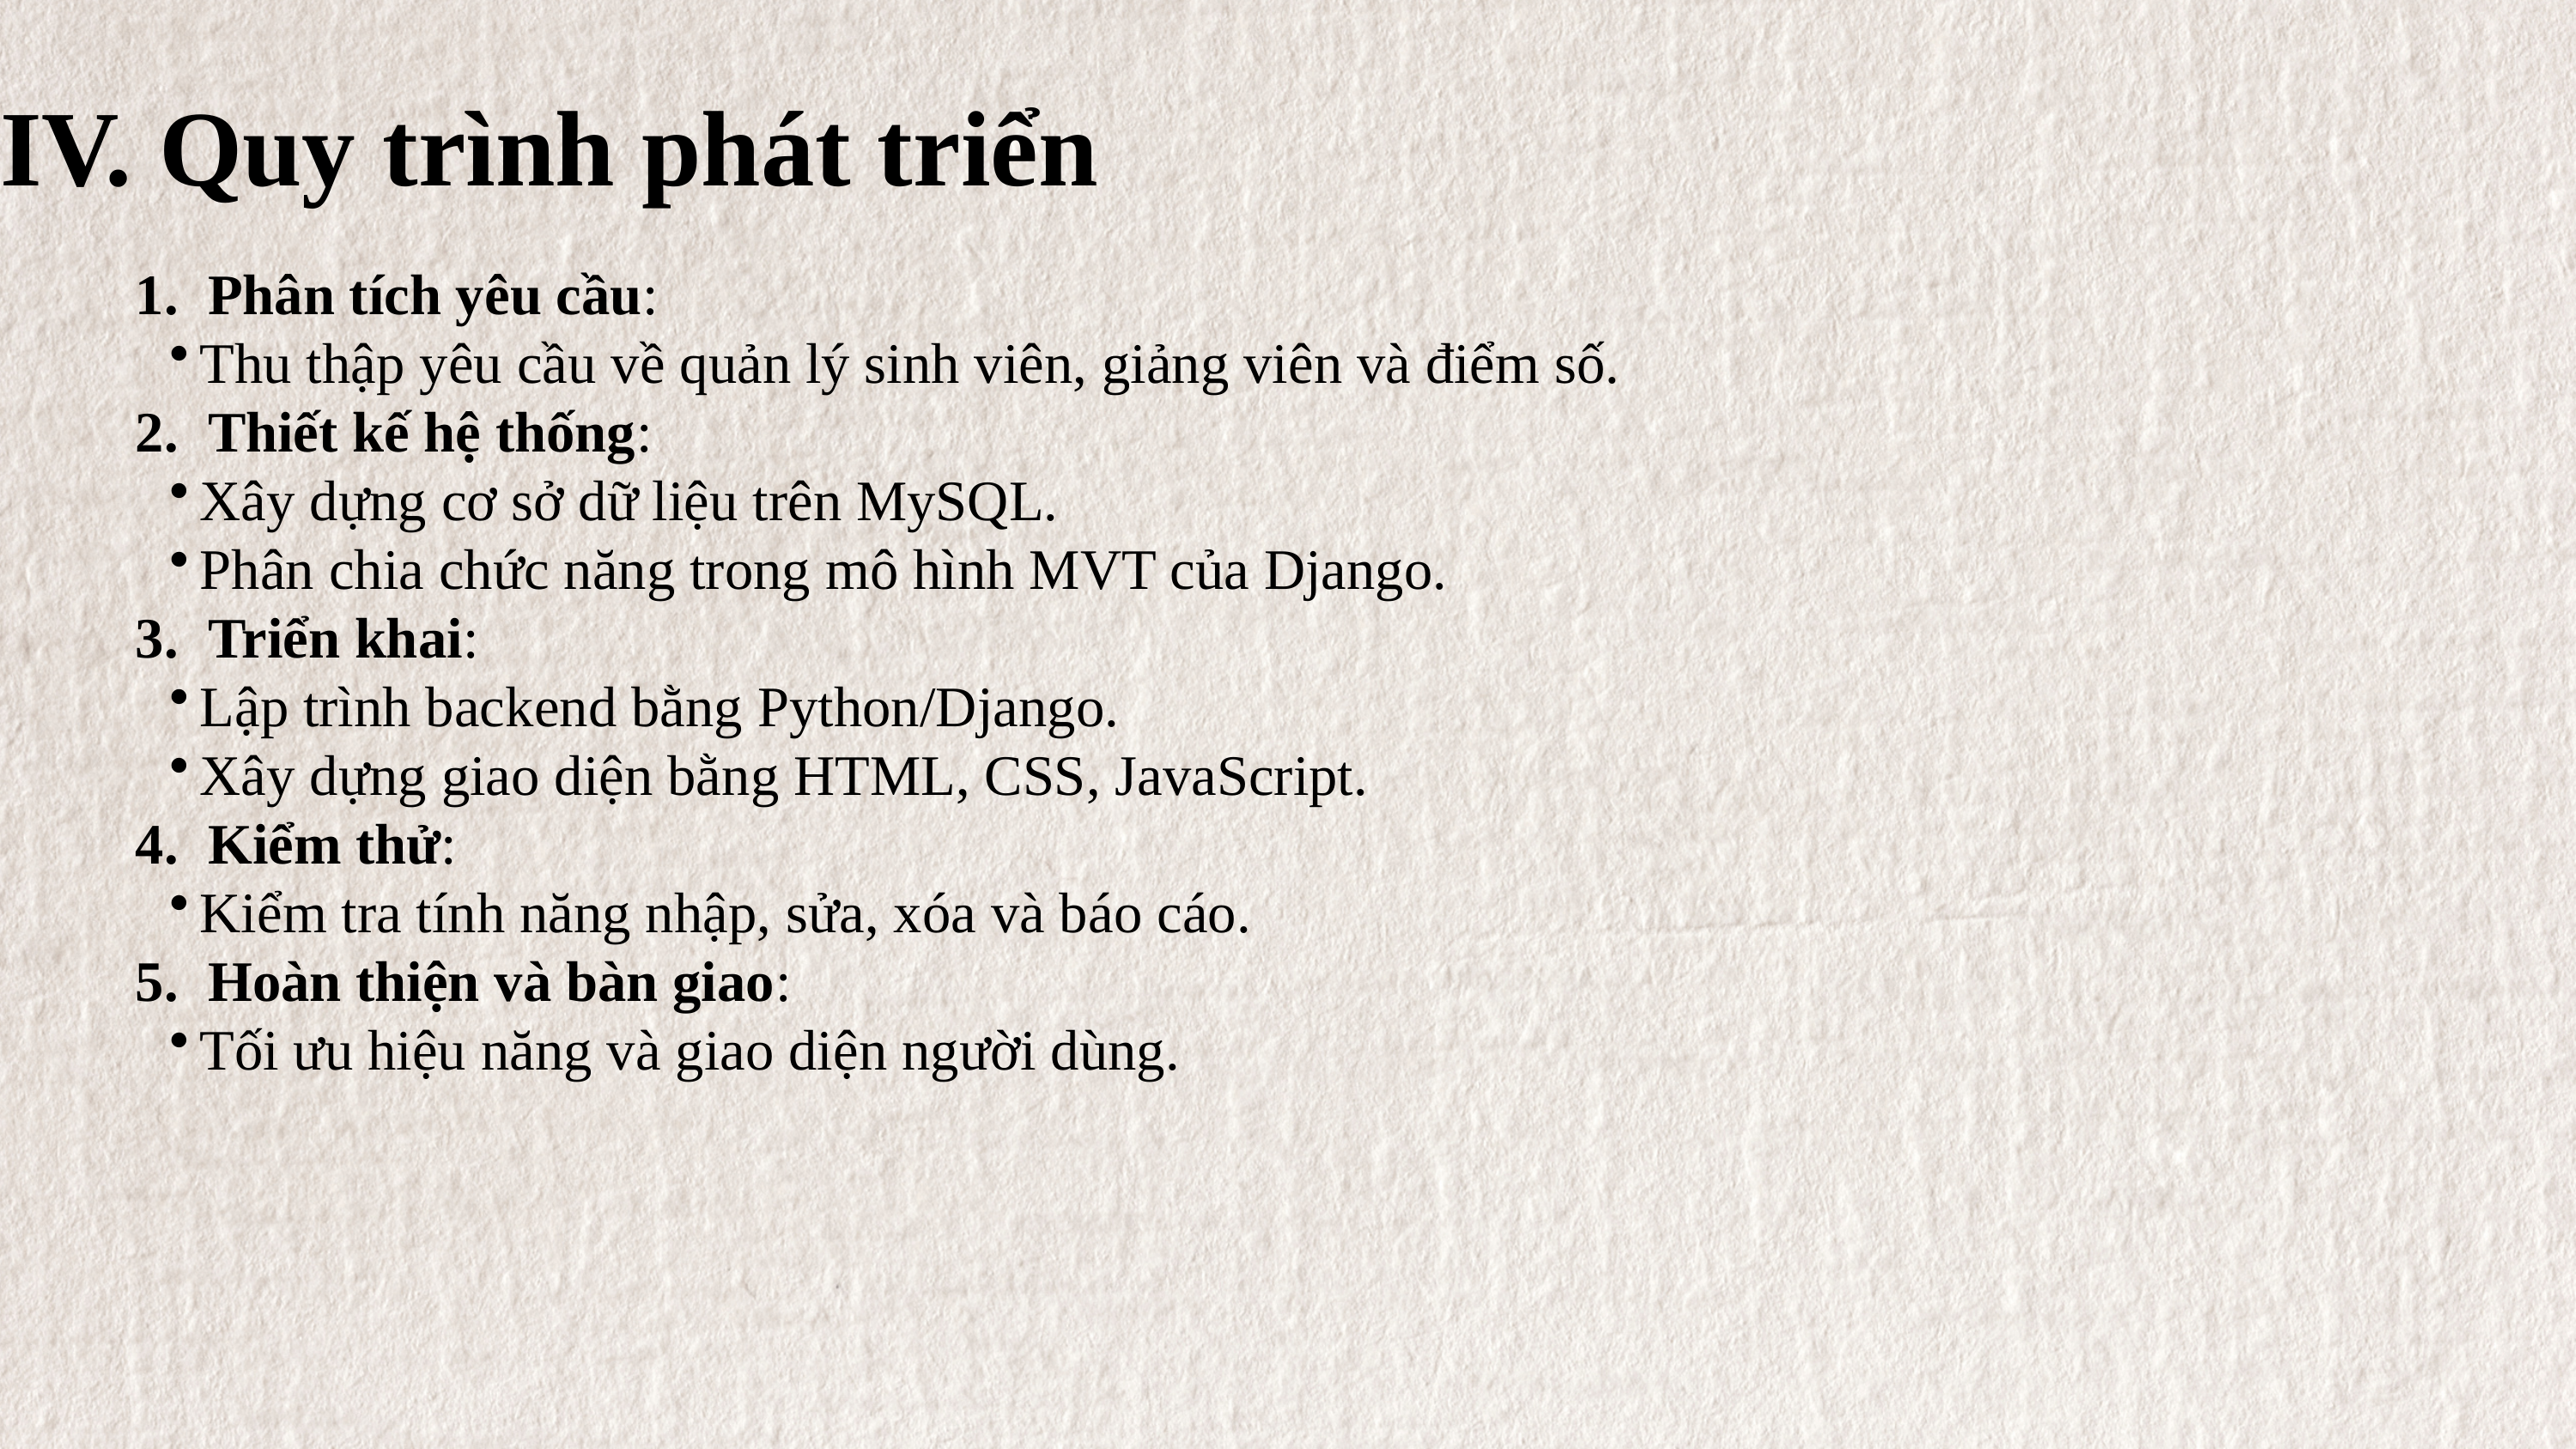

IV. Quy trình phát triển
Phân tích yêu cầu:
Thu thập yêu cầu về quản lý sinh viên, giảng viên và điểm số.
Thiết kế hệ thống:
Xây dựng cơ sở dữ liệu trên MySQL.
Phân chia chức năng trong mô hình MVT của Django.
Triển khai:
Lập trình backend bằng Python/Django.
Xây dựng giao diện bằng HTML, CSS, JavaScript.
Kiểm thử:
Kiểm tra tính năng nhập, sửa, xóa và báo cáo.
Hoàn thiện và bàn giao:
Tối ưu hiệu năng và giao diện người dùng.